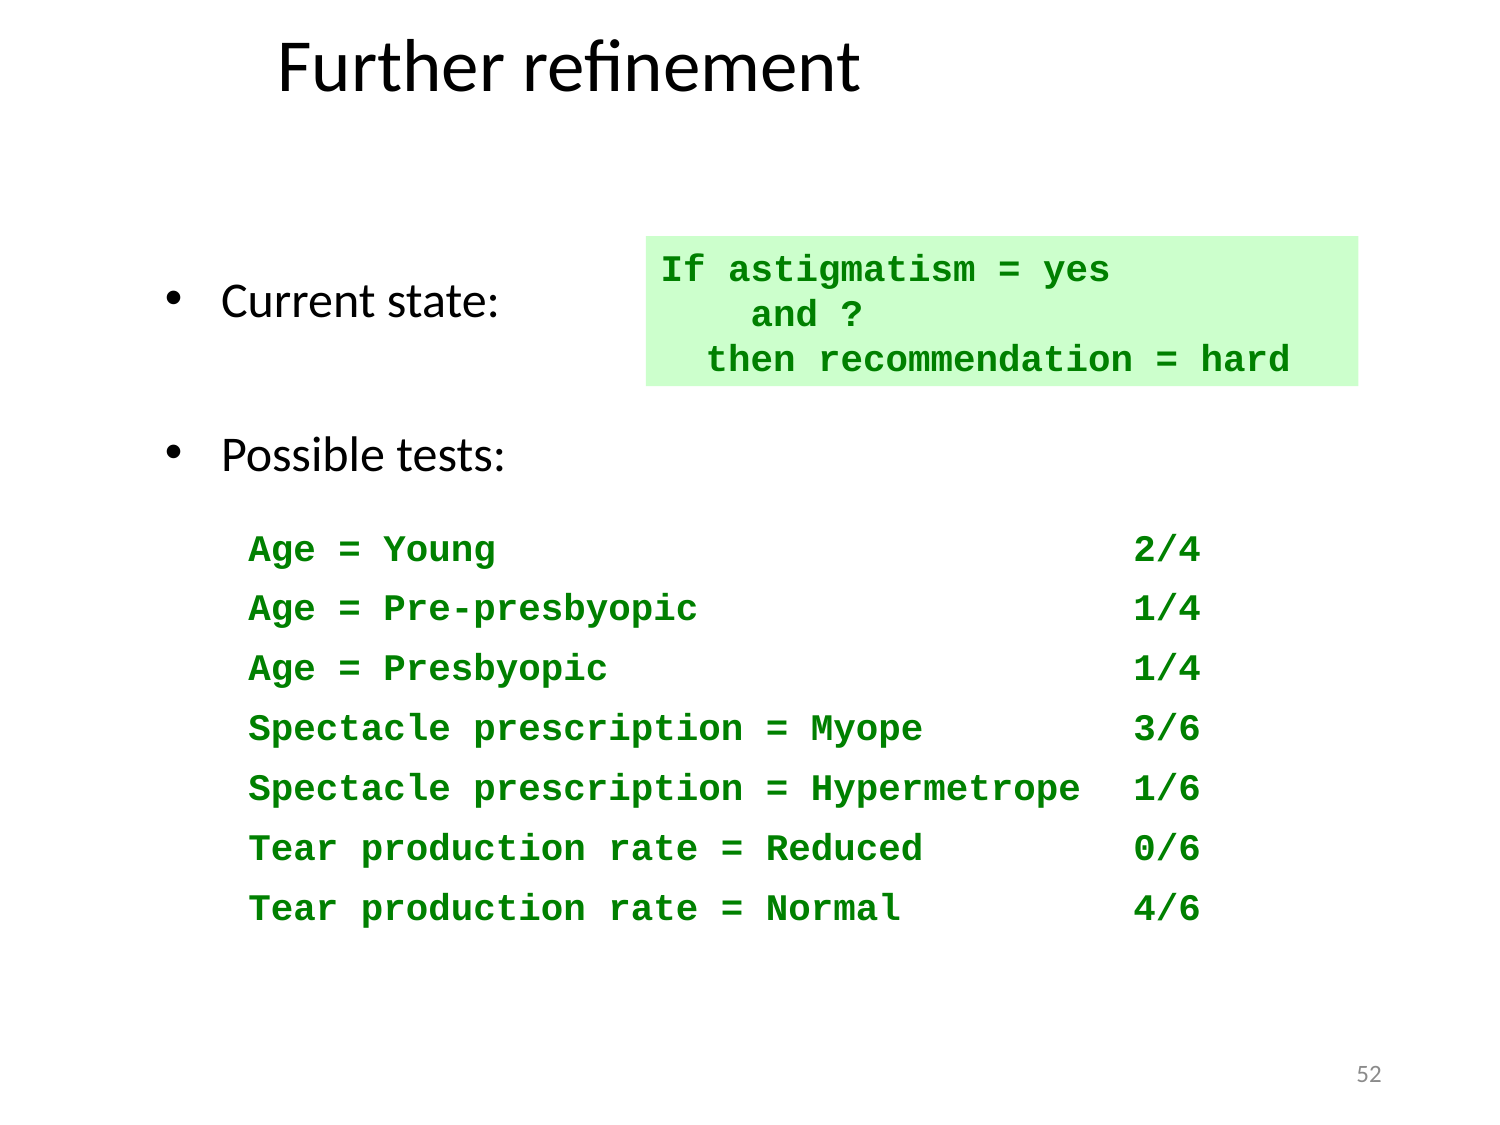

Further refinement
If astigmatism = yes
    and ?
  then recommendation = hard

Current state:

Possible tests:
Age = Young

2/4

Age = Pre-presbyopic
1/4
Age = Presbyopic
1/4
Spectacle prescription = Myope
3/6
Spectacle prescription = Hypermetrope
1/6
Tear production rate = Reduced
0/6
Tear production rate = Normal
4/6

52